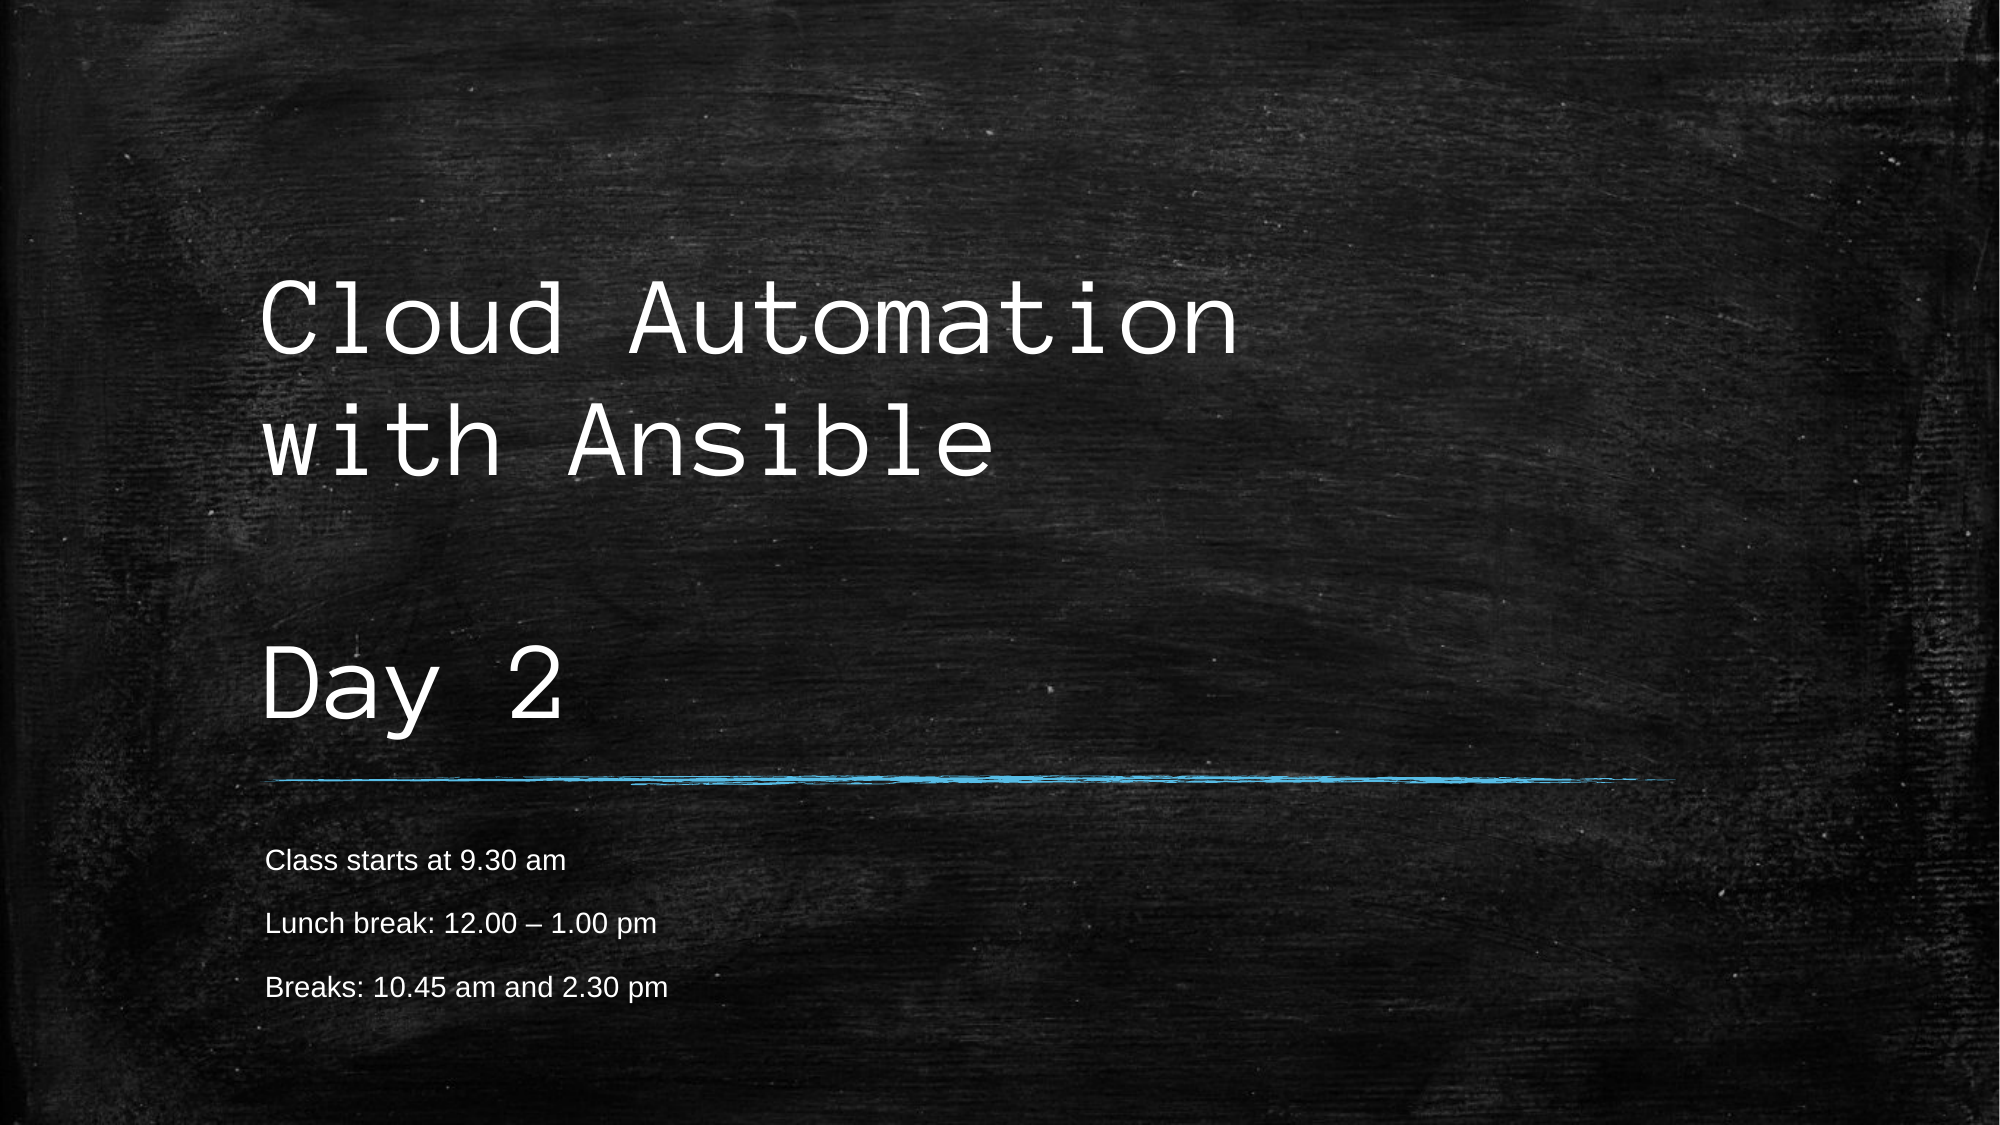

# Cloud Automation with Ansible Day 2
Class starts at 9.30 am

Lunch break: 12.00 – 1.00 pm

Breaks: 10.45 am and 2.30 pm